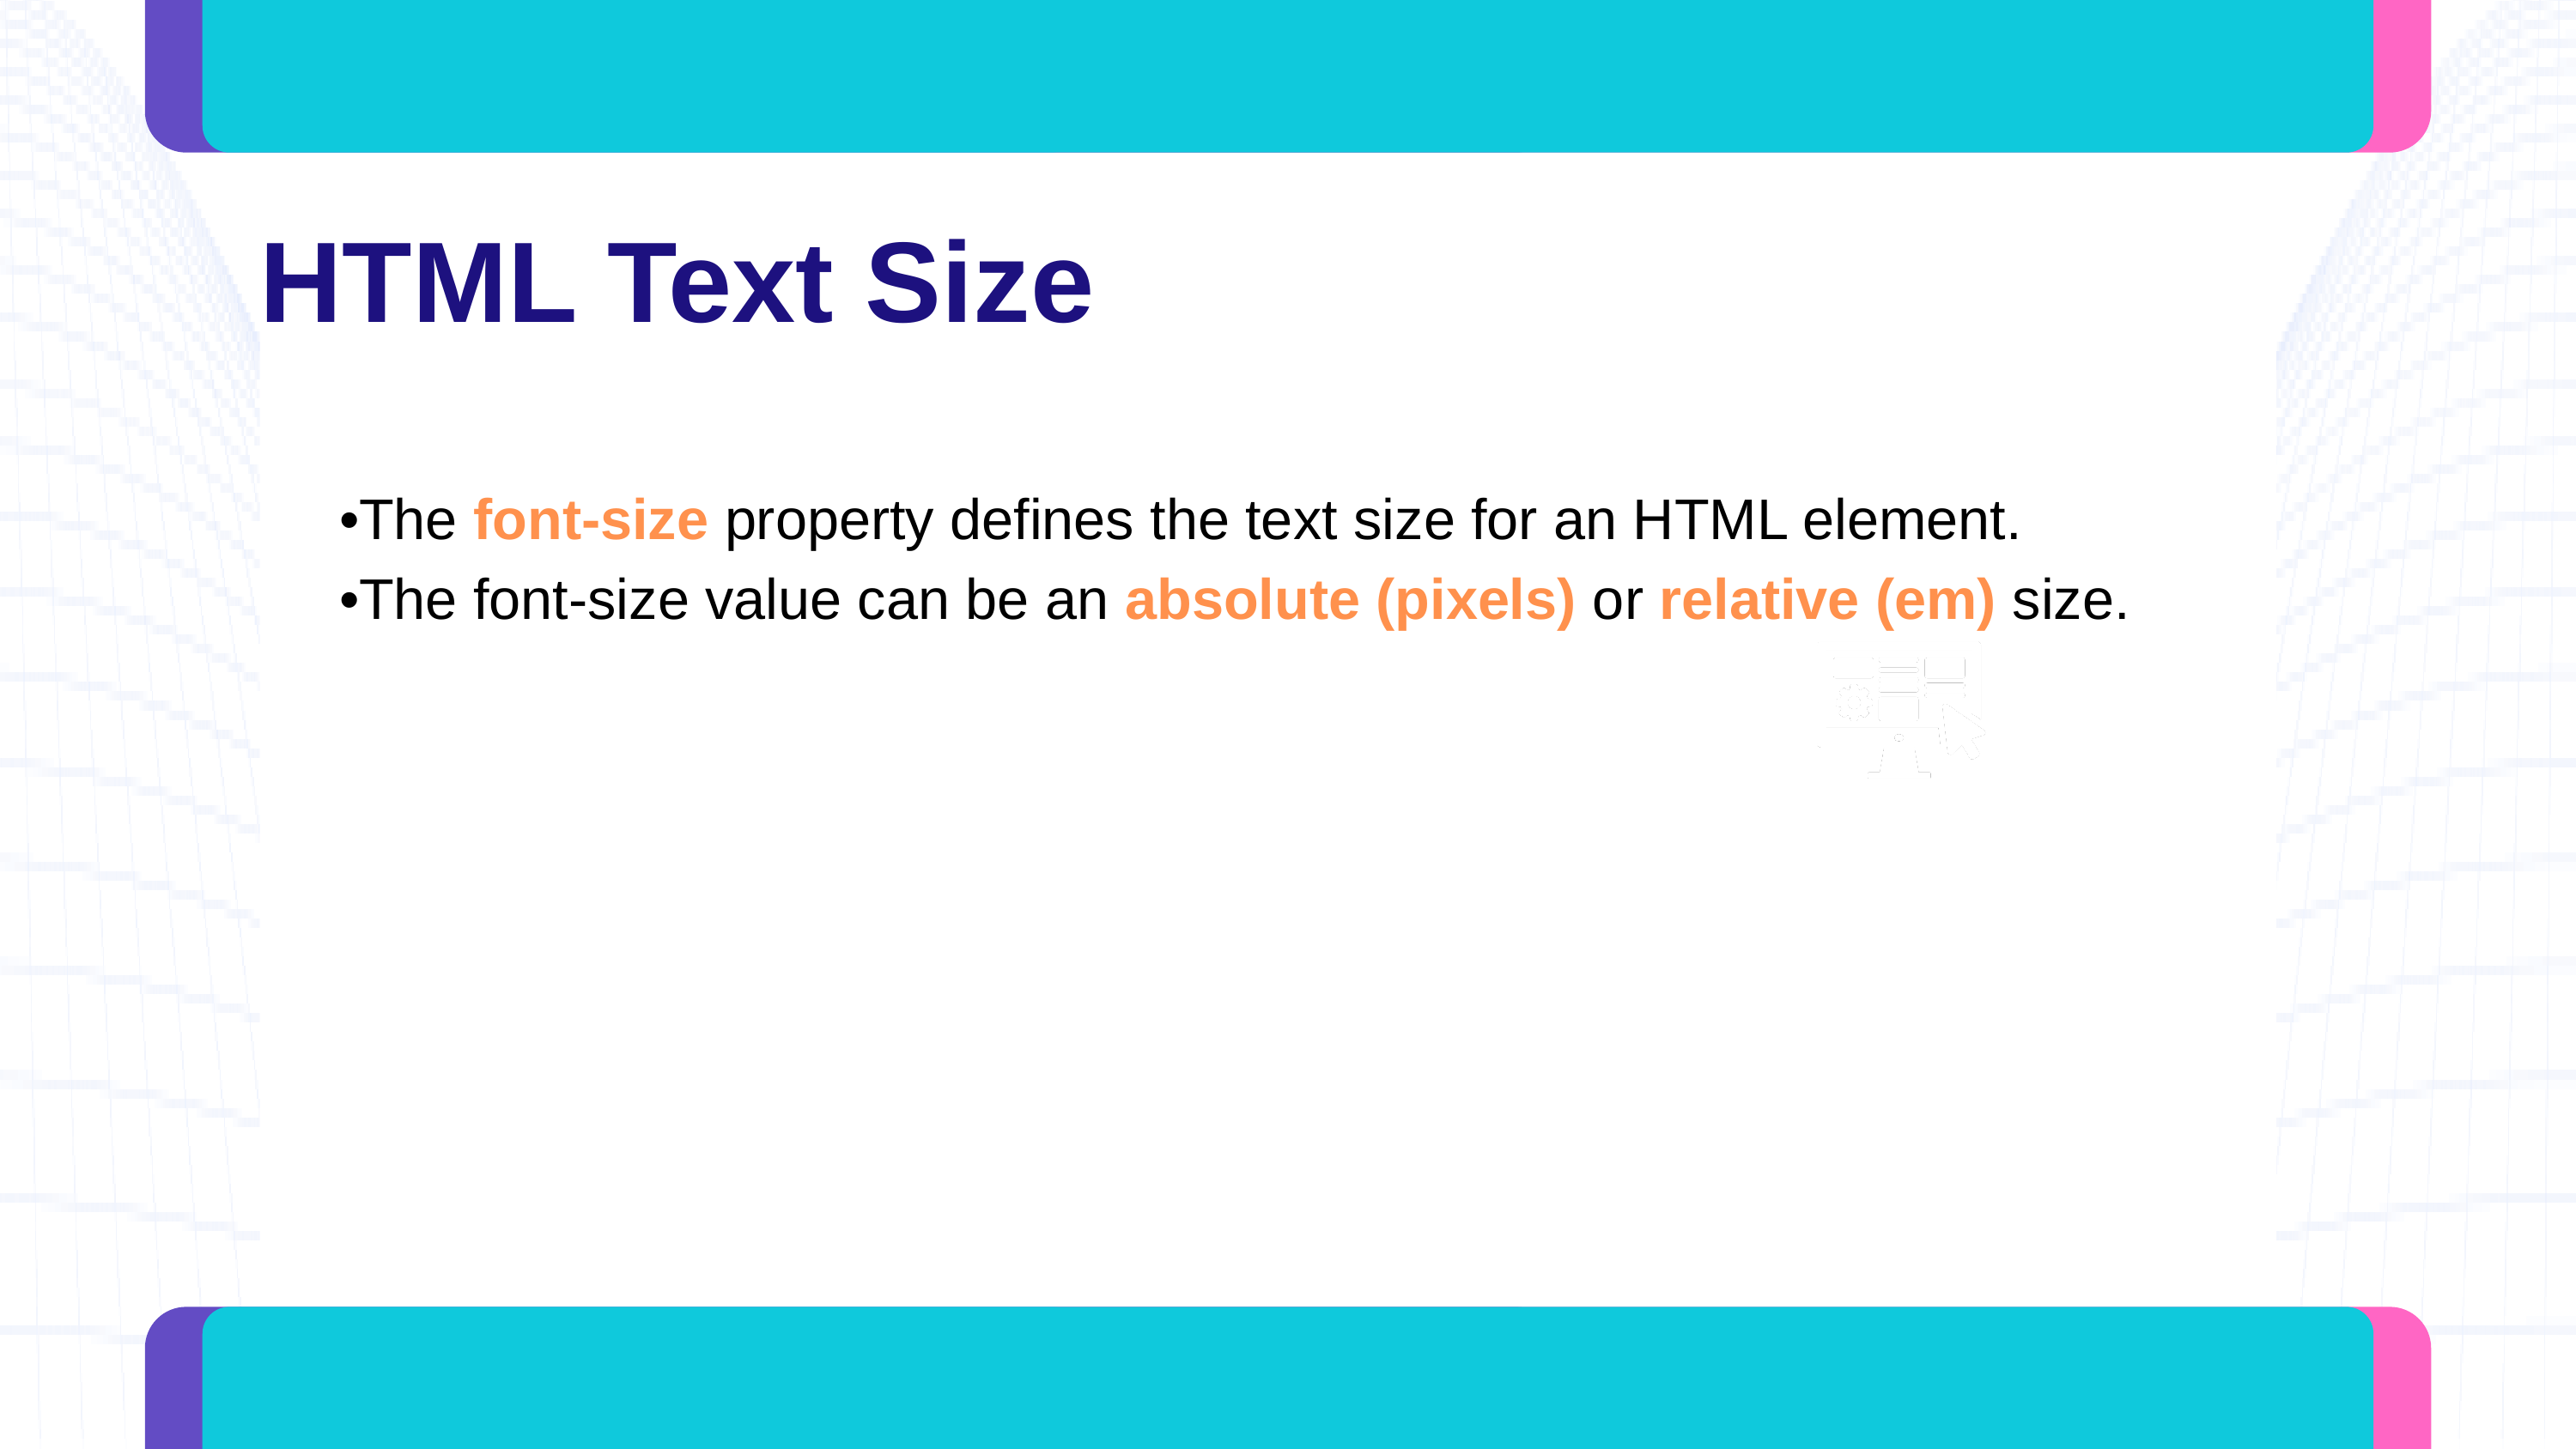

HTML Text Size

•The font-size property defines the text size for an HTML element.
•The font-size value can be an absolute (pixels) or relative (em) size.